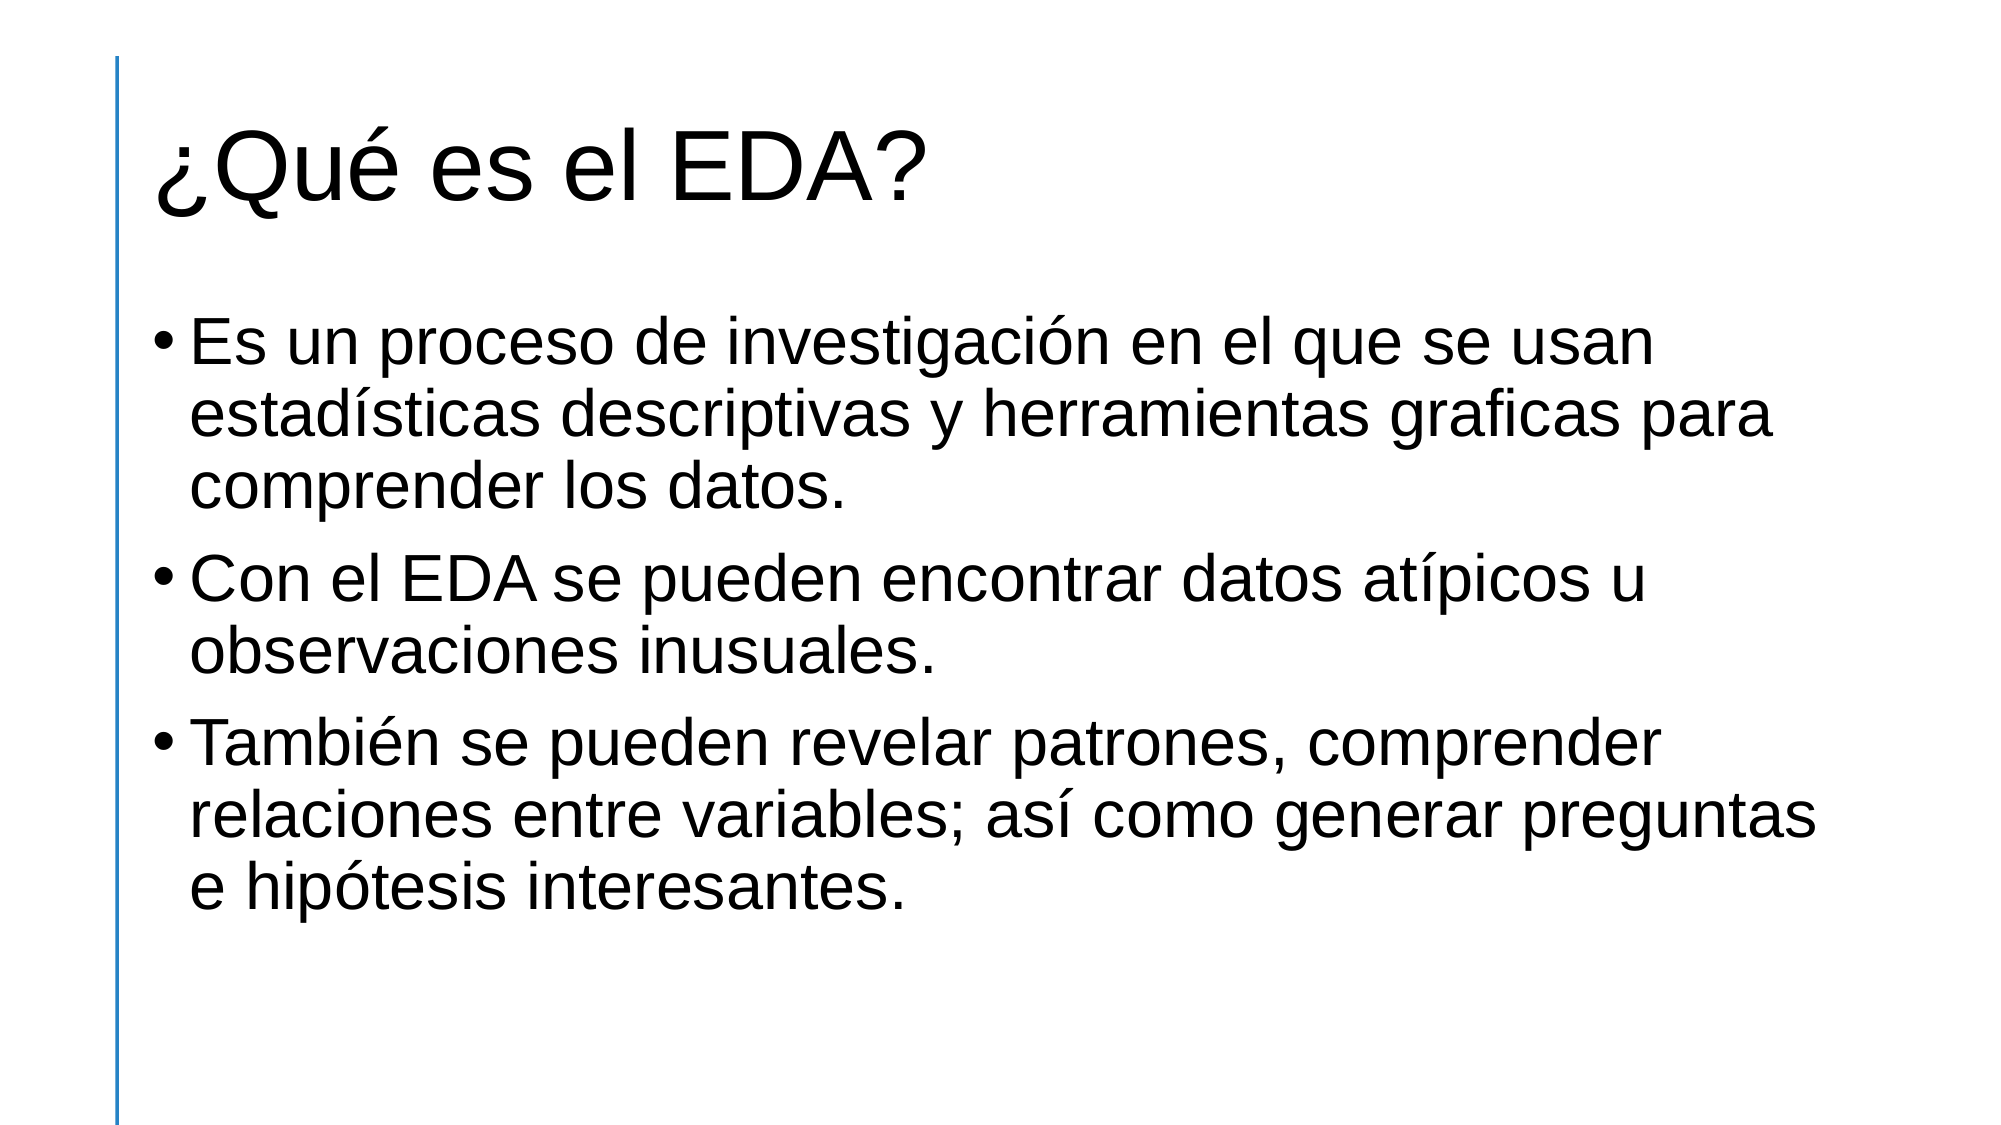

# ¿Qué es el EDA?
Es un proceso de investigación en el que se usan estadísticas descriptivas y herramientas graficas para comprender los datos.
Con el EDA se pueden encontrar datos atípicos u observaciones inusuales.
También se pueden revelar patrones, comprender relaciones entre variables; así como generar preguntas e hipótesis interesantes.